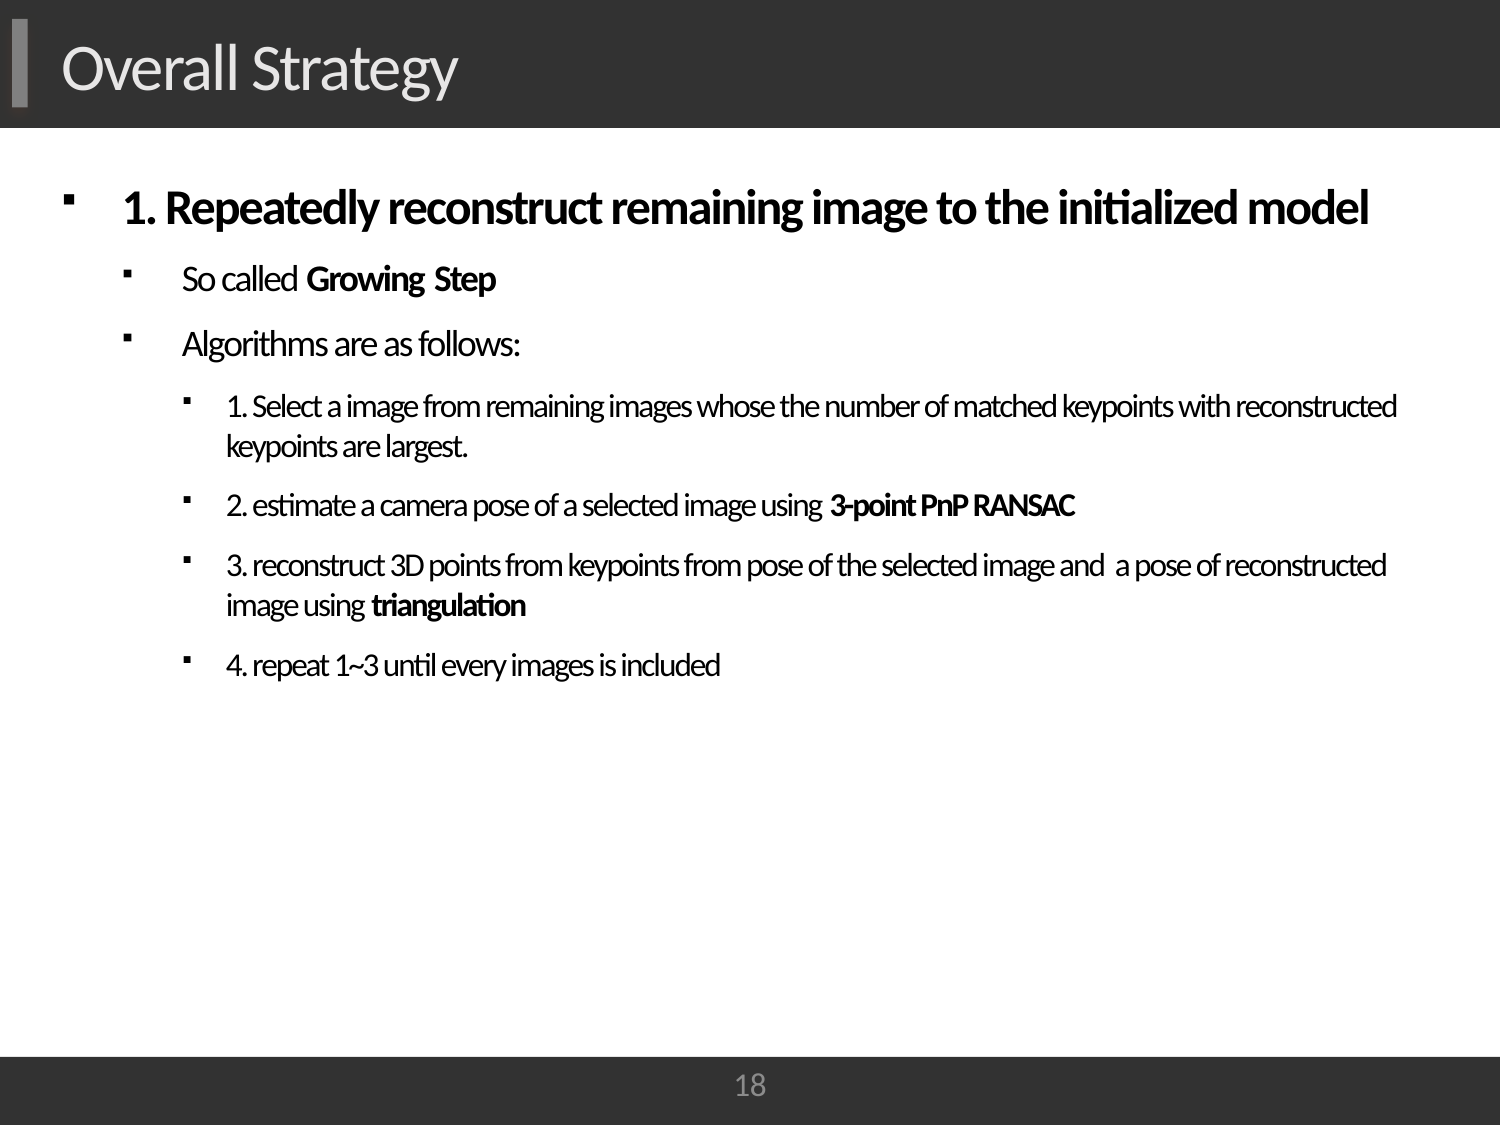

# Overall Strategy
1. Repeatedly reconstruct remaining image to the initialized model
So called Growing Step
Algorithms are as follows:
1. Select a image from remaining images whose the number of matched keypoints with reconstructed keypoints are largest.
2. estimate a camera pose of a selected image using 3-point PnP RANSAC
3. reconstruct 3D points from keypoints from pose of the selected image and  a pose of reconstructed image using triangulation
4. repeat 1~3 until every images is included
18